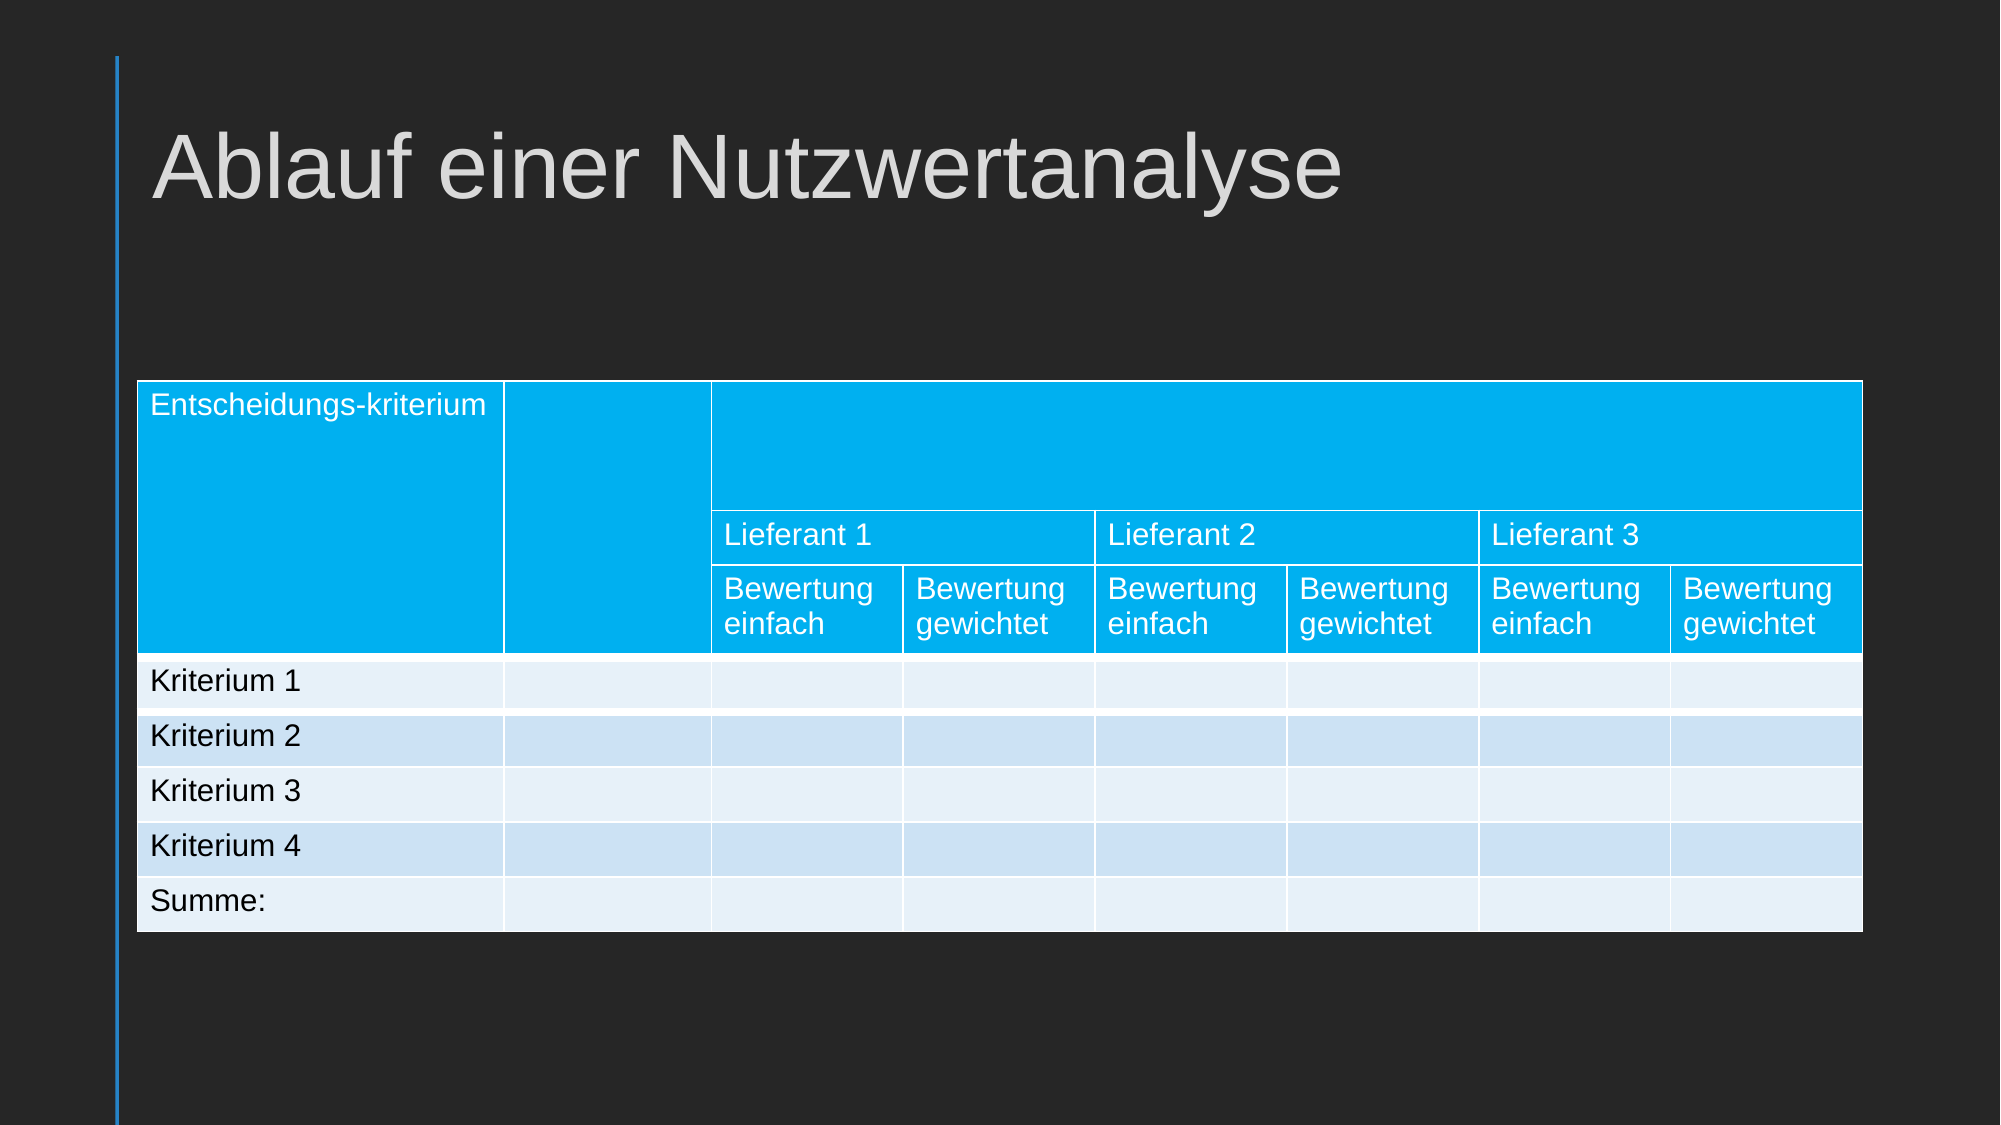

# Ablauf einer Nutzwertanalyse
| Entscheidungs-kriterium |  |  |  |  |  |  |  |
| --- | --- | --- | --- | --- | --- | --- | --- |
|  |  | Lieferant 1 |  | Lieferant 2 |  | Lieferant 3 |  |
|  |  | Bewertung einfach | Bewertung gewichtet | Bewertung einfach | Bewertung gewichtet | Bewertung einfach | Bewertung gewichtet |
| Kriterium 1 |  |  |  |  |  |  |  |
| Kriterium 2 |  |  |  |  |  |  |  |
| Kriterium 3 |  |  |  |  |  |  |  |
| Kriterium 4 |  |  |  |  |  |  |  |
| Summe: |  |  |  |  |  |  |  |